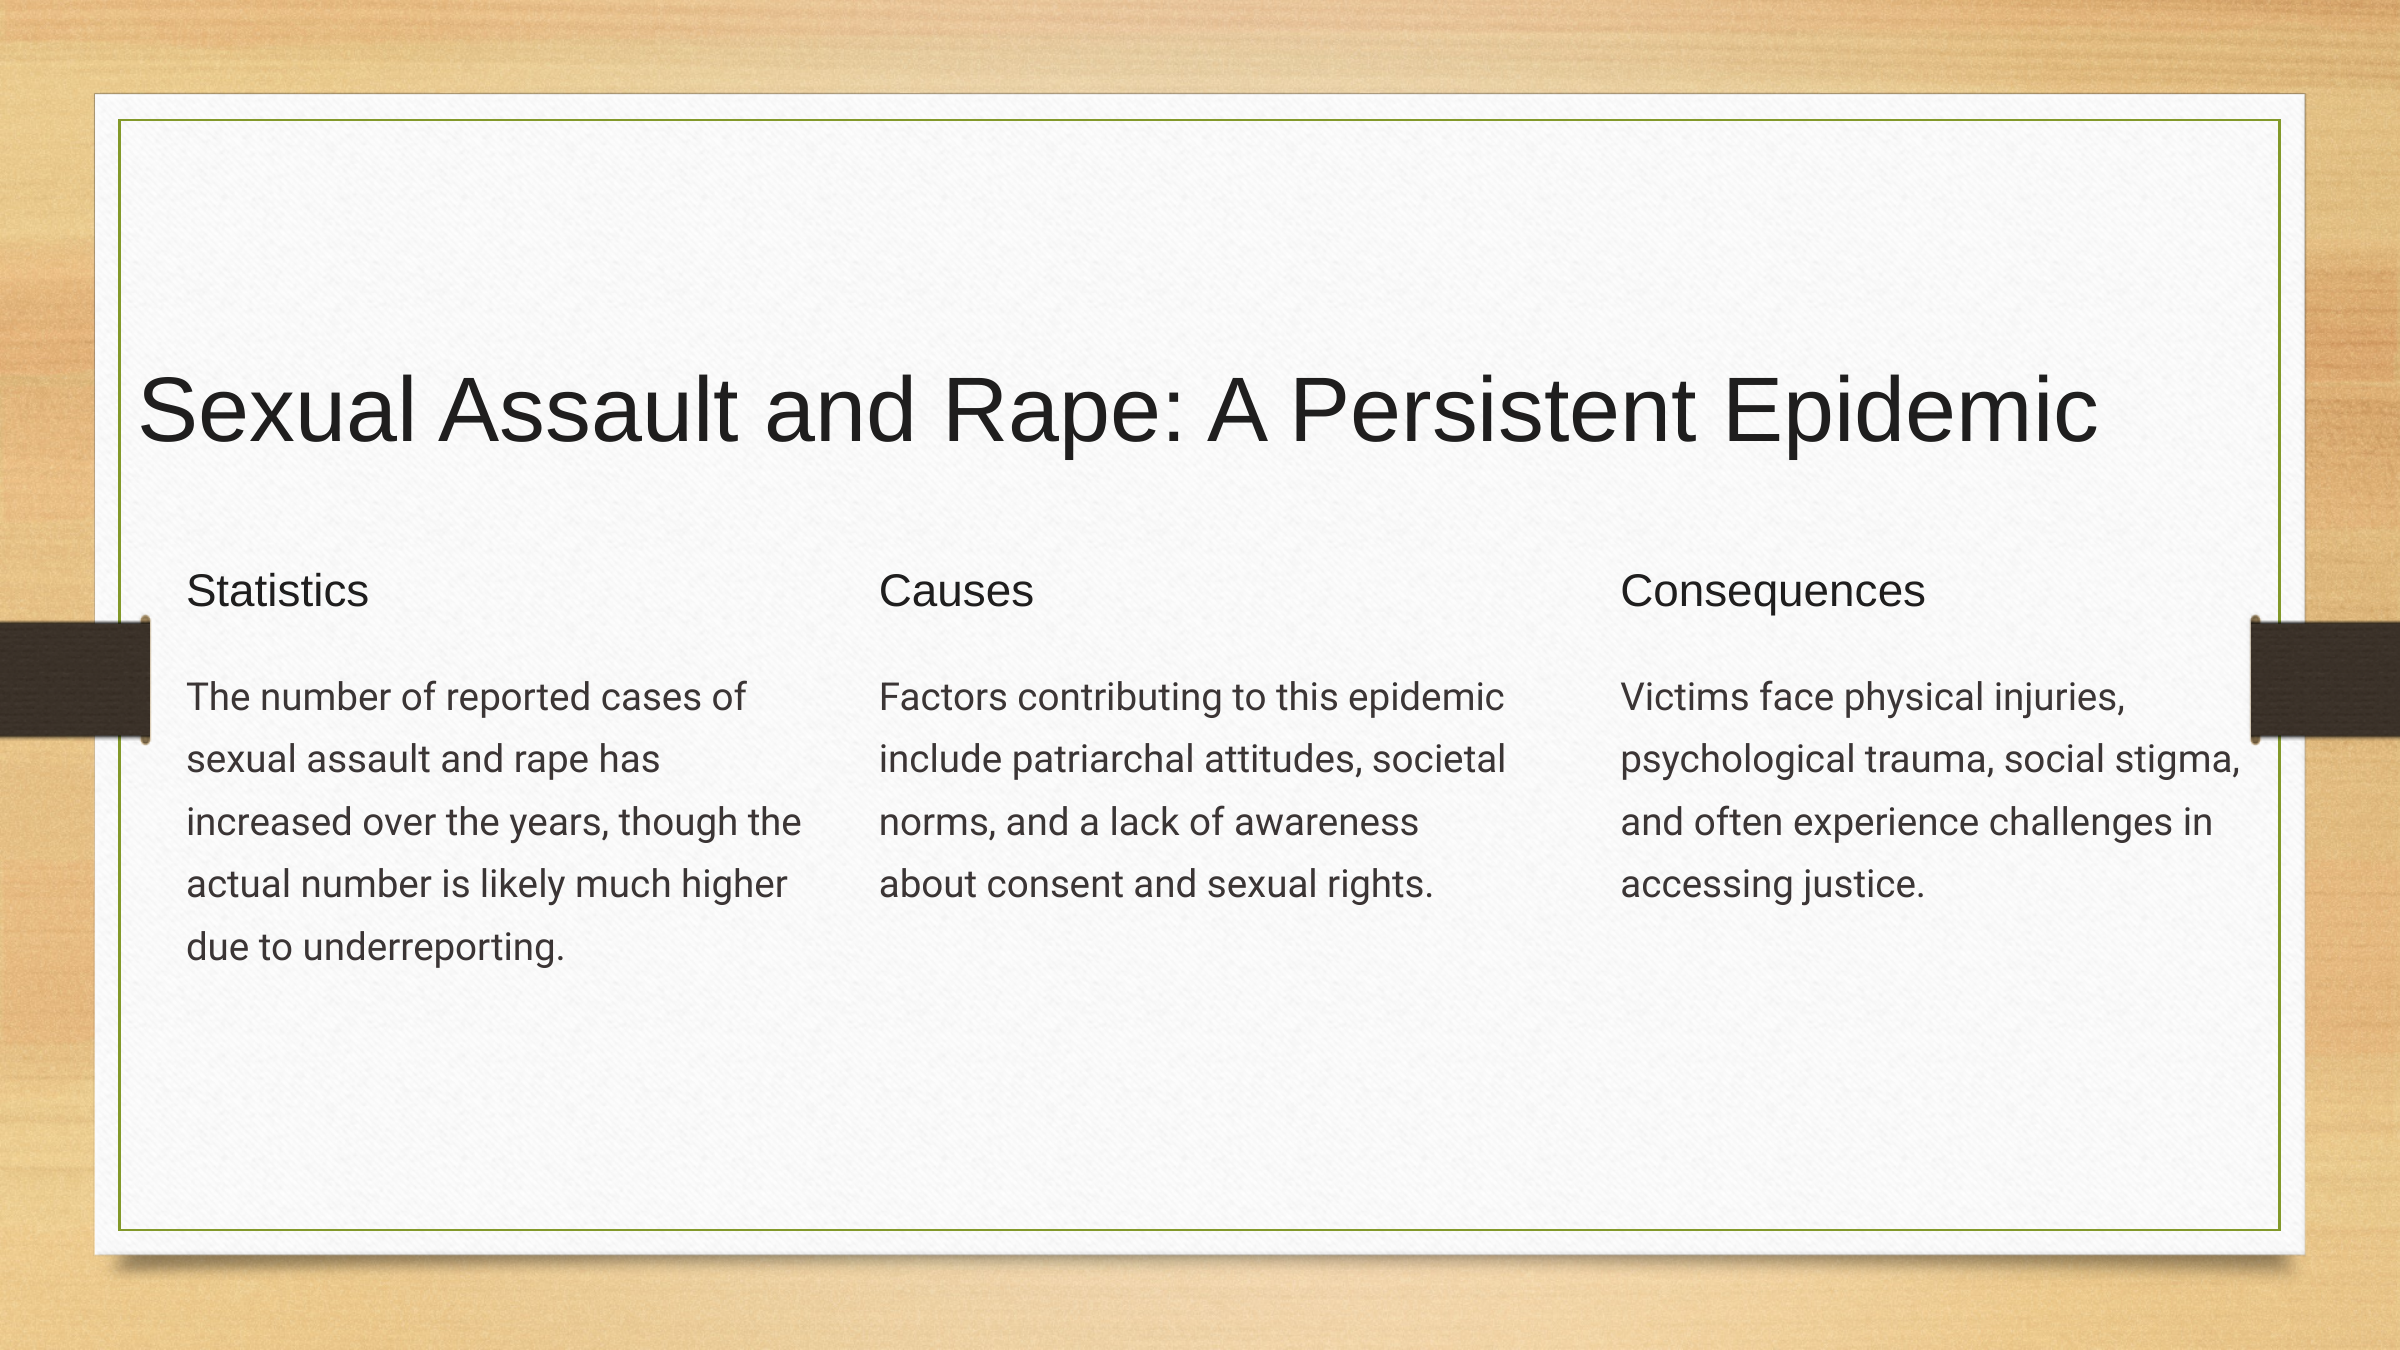

Sexual Assault and Rape: A Persistent Epidemic
Statistics
Causes
Consequences
The number of reported cases of sexual assault and rape has increased over the years, though the actual number is likely much higher due to underreporting.
Factors contributing to this epidemic include patriarchal attitudes, societal norms, and a lack of awareness about consent and sexual rights.
Victims face physical injuries, psychological trauma, social stigma, and often experience challenges in accessing justice.